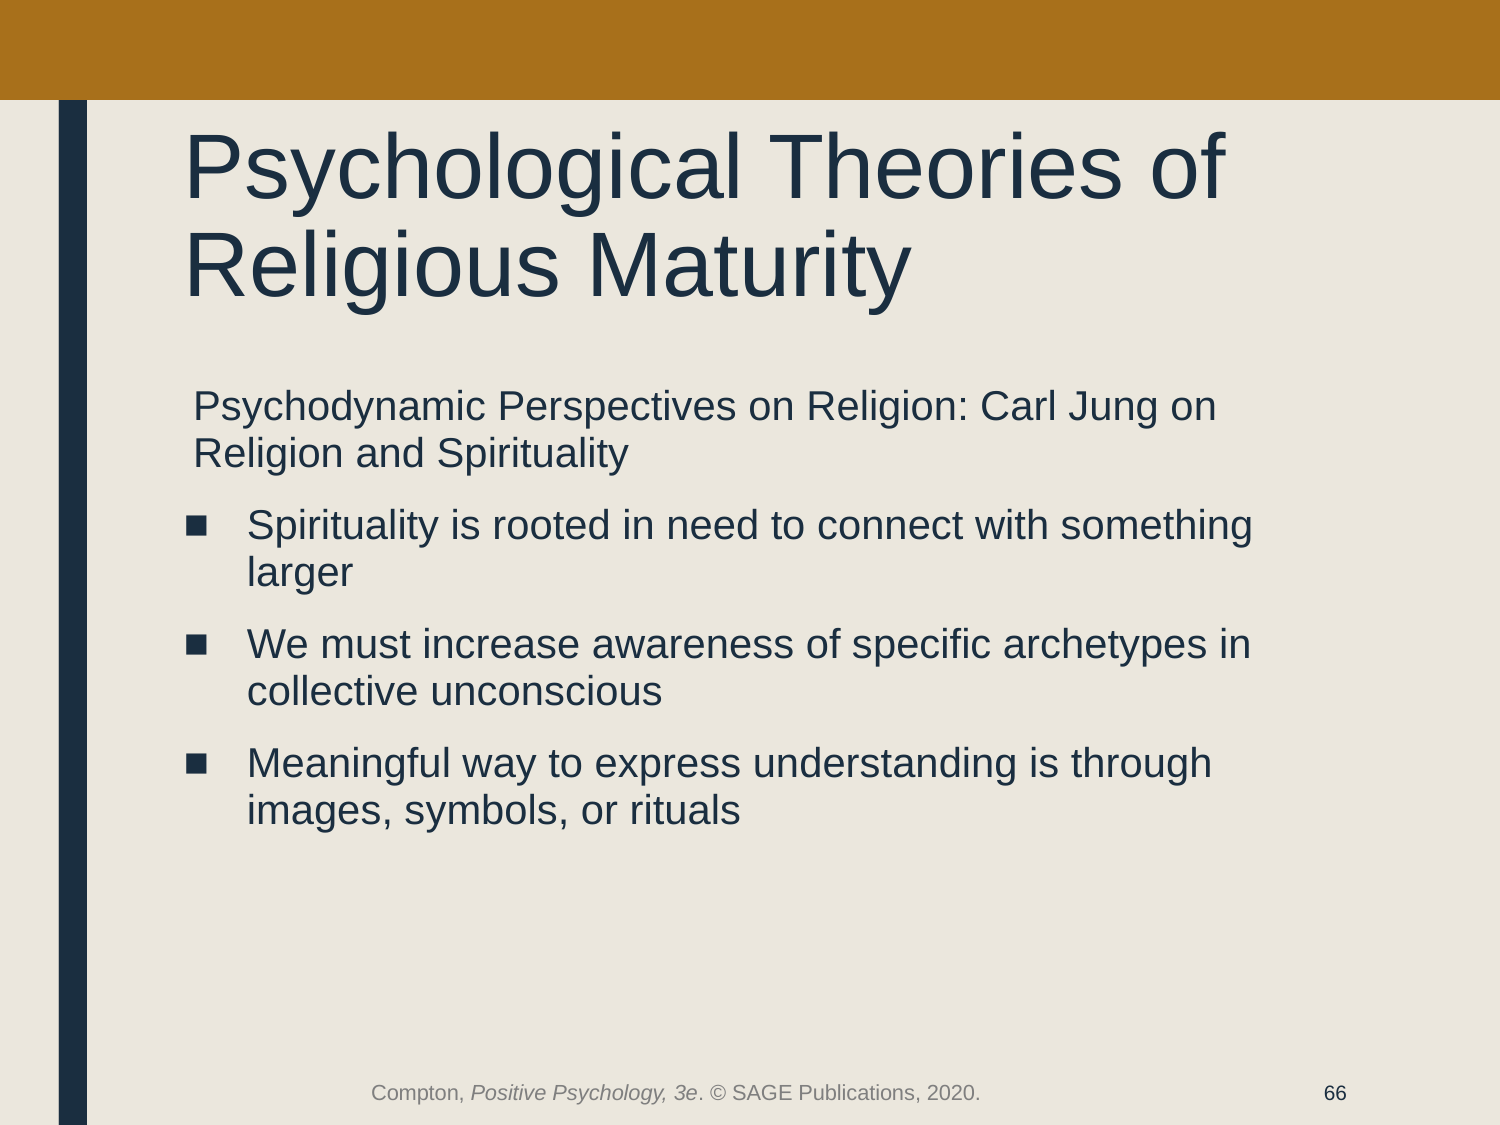

# Psychological Theories of Religious Maturity
Psychodynamic Perspectives on Religion: Carl Jung on Religion and Spirituality
Spirituality is rooted in need to connect with something larger
We must increase awareness of specific archetypes in collective unconscious
Meaningful way to express understanding is through images, symbols, or rituals

Compton, Positive Psychology, 3e. © SAGE Publications, 2020.
66